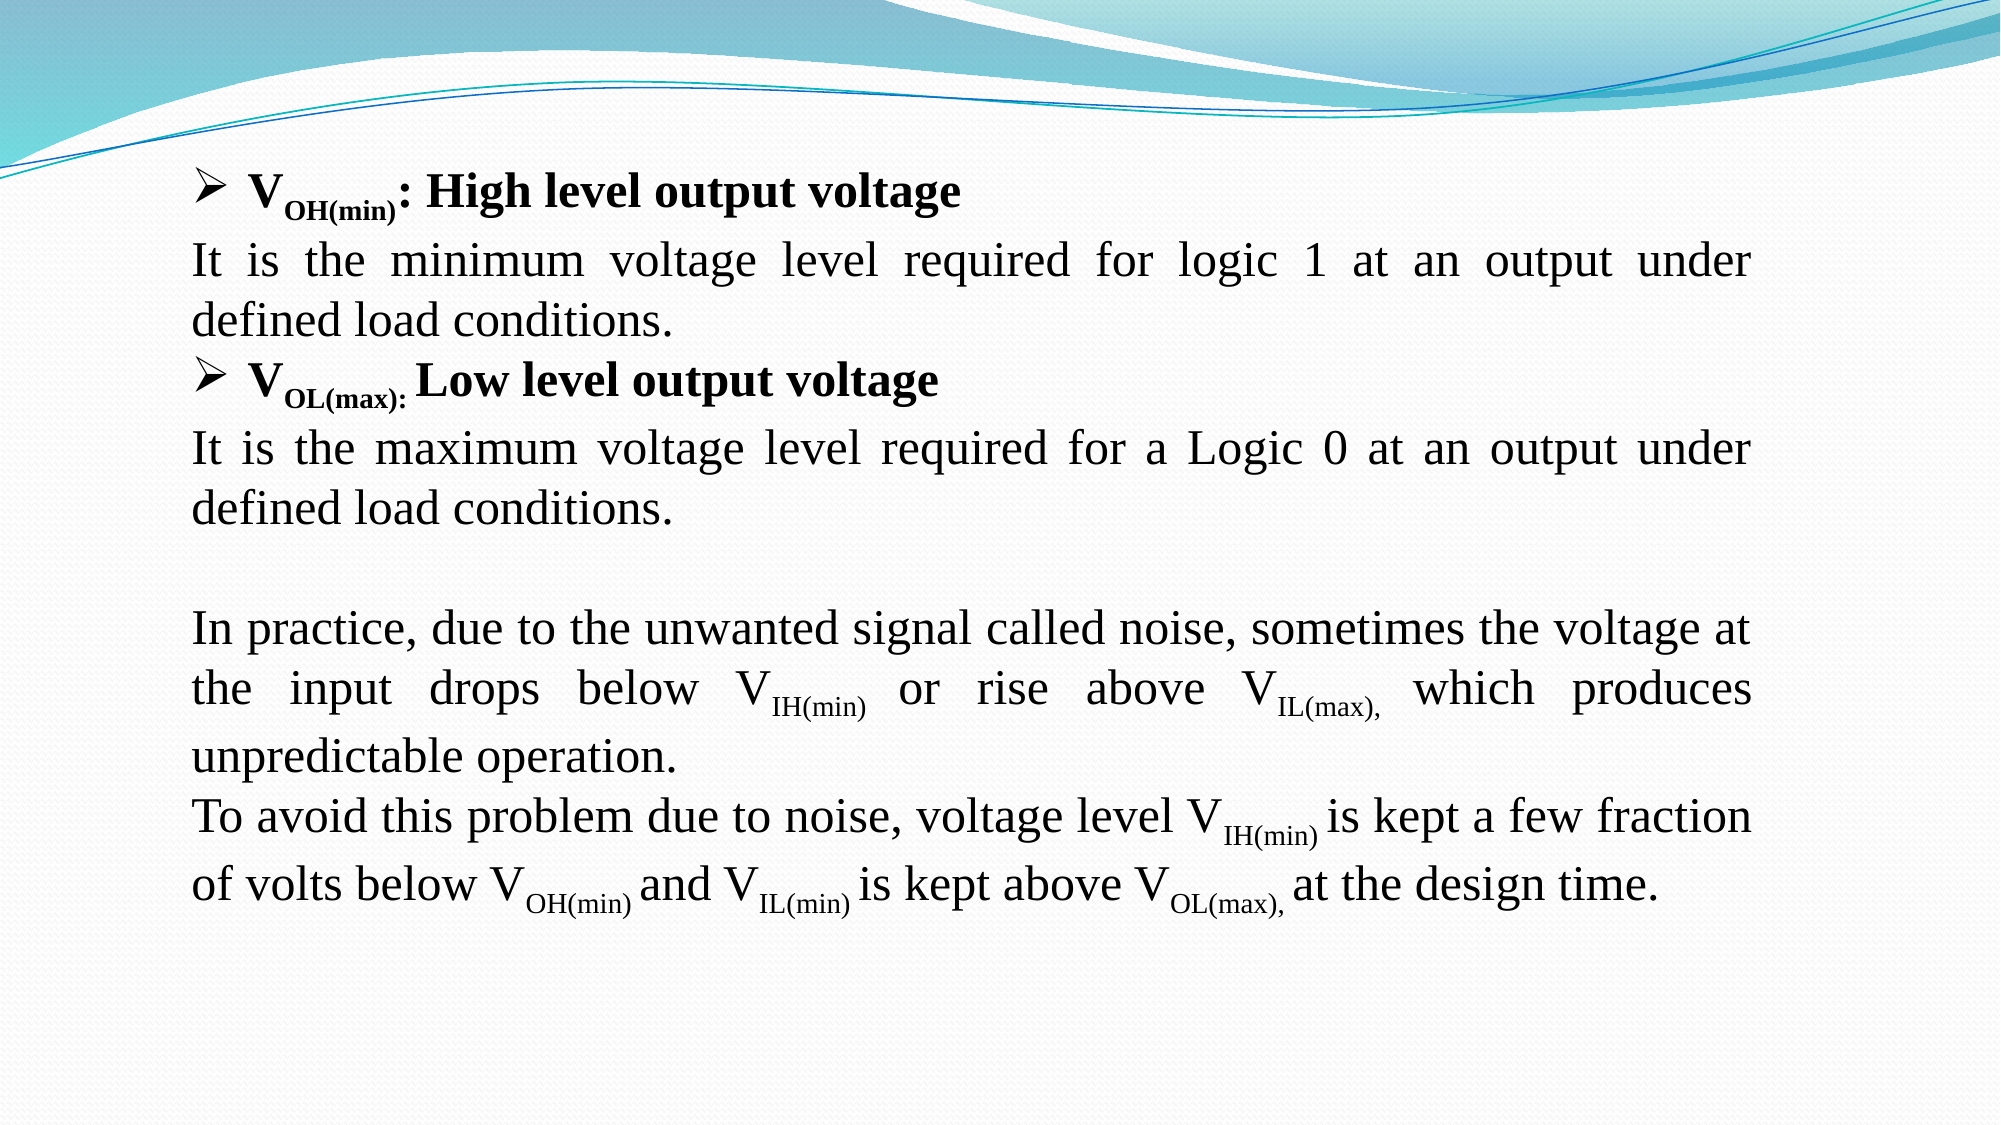

VOH(min): High level output voltage
It is the minimum voltage level required for logic 1 at an output under defined load conditions.
VOL(max): Low level output voltage
It is the maximum voltage level required for a Logic 0 at an output under defined load conditions.

In practice, due to the unwanted signal called noise, sometimes the voltage at the input drops below VIH(min) or rise above VIL(max), which produces unpredictable operation.
To avoid this problem due to noise, voltage level VIH(min) is kept a few fraction of volts below VOH(min) and VIL(min) is kept above VOL(max), at the design time.